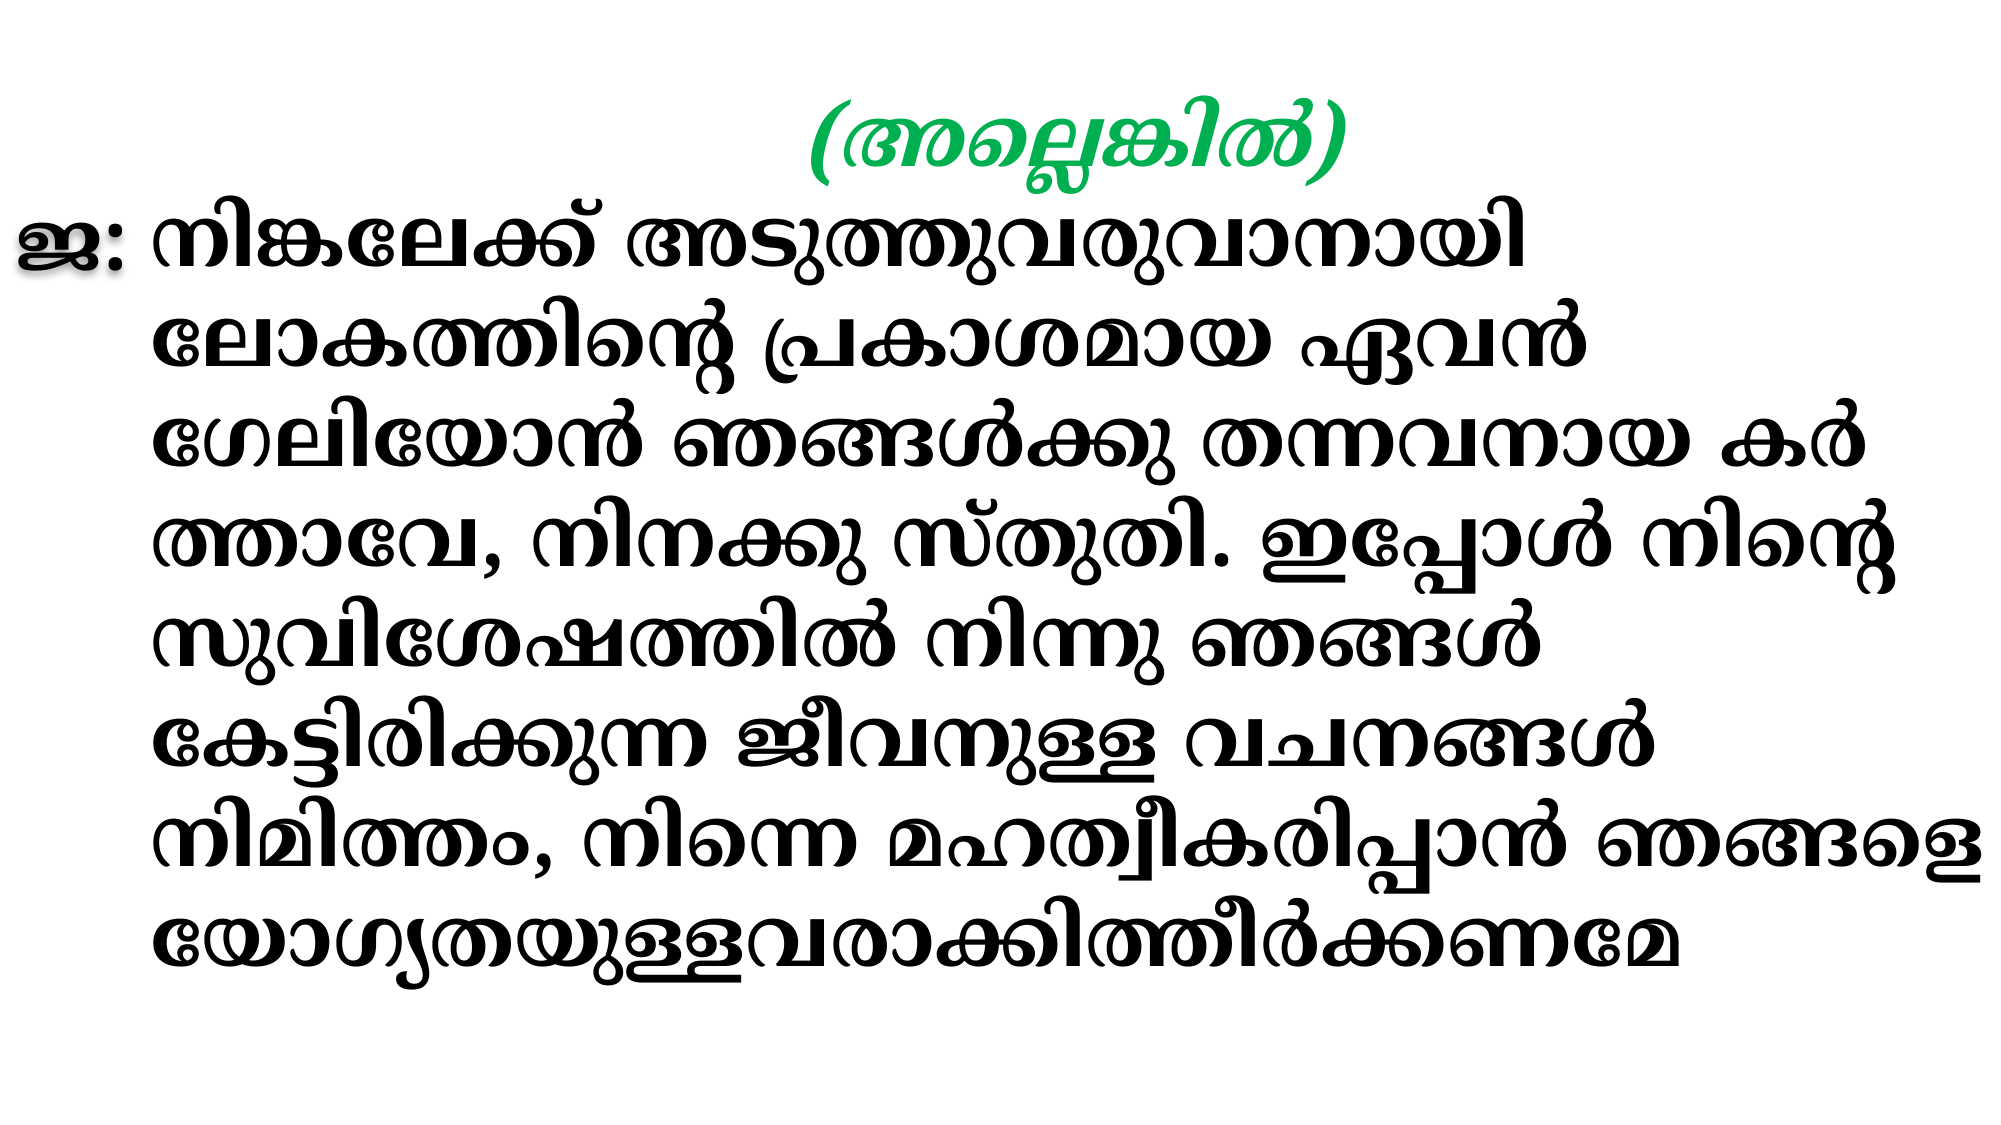

(അല്ലെങ്കില്‍)
നിങ്കലേക്ക് അടുത്തുവരുവാനായി ലോകത്തിന്‍റെ പ്രകാശമായ ഏവന്‍ഗേലിയോന്‍ ഞങ്ങള്‍ക്കു തന്നവനായ കര്‍ത്താവേ, നിനക്കു സ്തുതി. ഇപ്പോള്‍ നിന്‍റെ സുവിശേഷത്തില്‍ നിന്നു ഞങ്ങള്‍ കേട്ടിരിക്കുന്ന ജീവനുള്ള വചനങ്ങള്‍ നിമിത്തം, നിന്നെ മഹത്വീകരിപ്പാന്‍ ഞങ്ങളെ യോഗ്യതയുള്ളവരാക്കിത്തീര്‍ക്കണമേ

ജ: